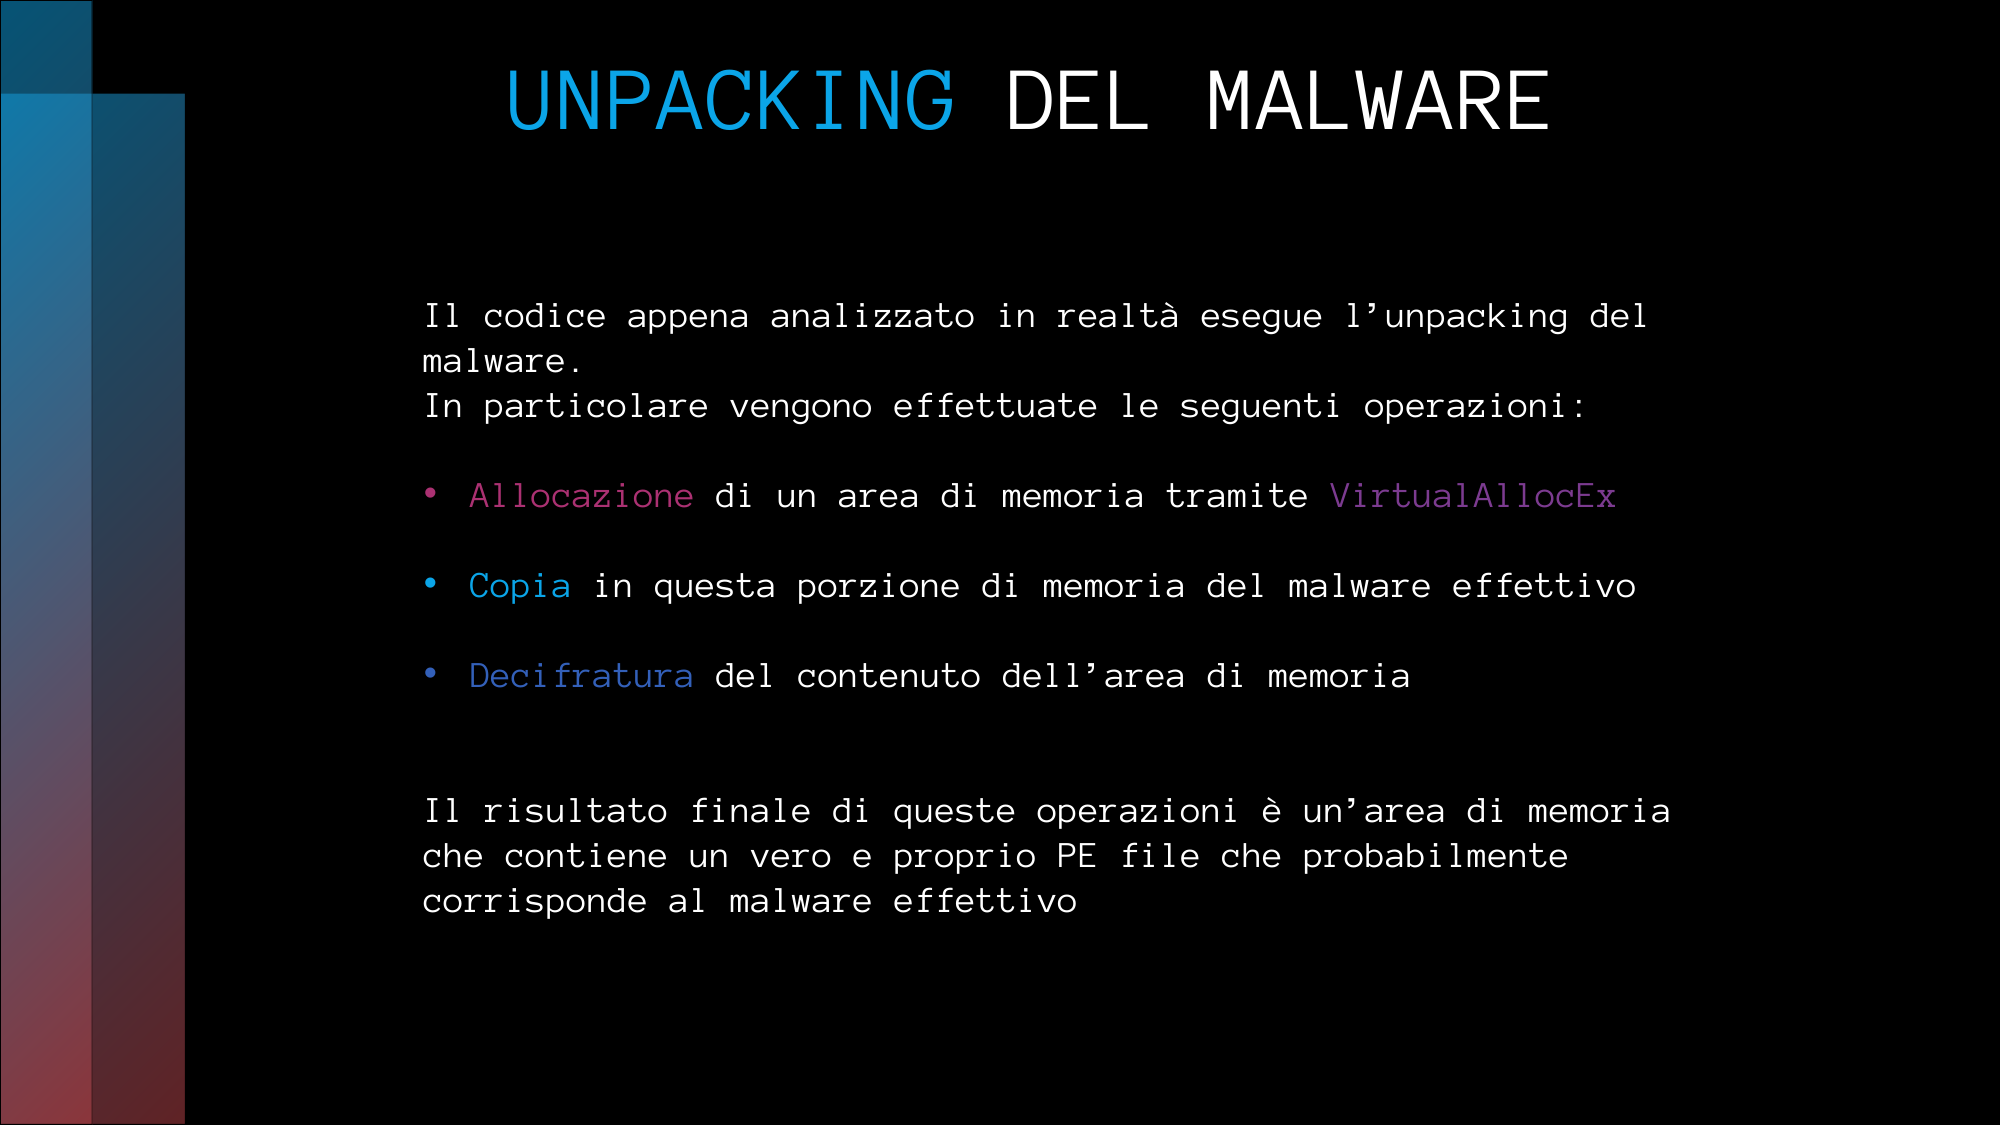

UNPACKING DEL MALWARE
Il codice appena analizzato in realtà esegue l’unpacking del malware.
In particolare vengono effettuate le seguenti operazioni:
Allocazione di un area di memoria tramite VirtualAllocEx
Copia in questa porzione di memoria del malware effettivo
Decifratura del contenuto dell’area di memoria

Il risultato finale di queste operazioni è un’area di memoria che contiene un vero e proprio PE file che probabilmente corrisponde al malware effettivo